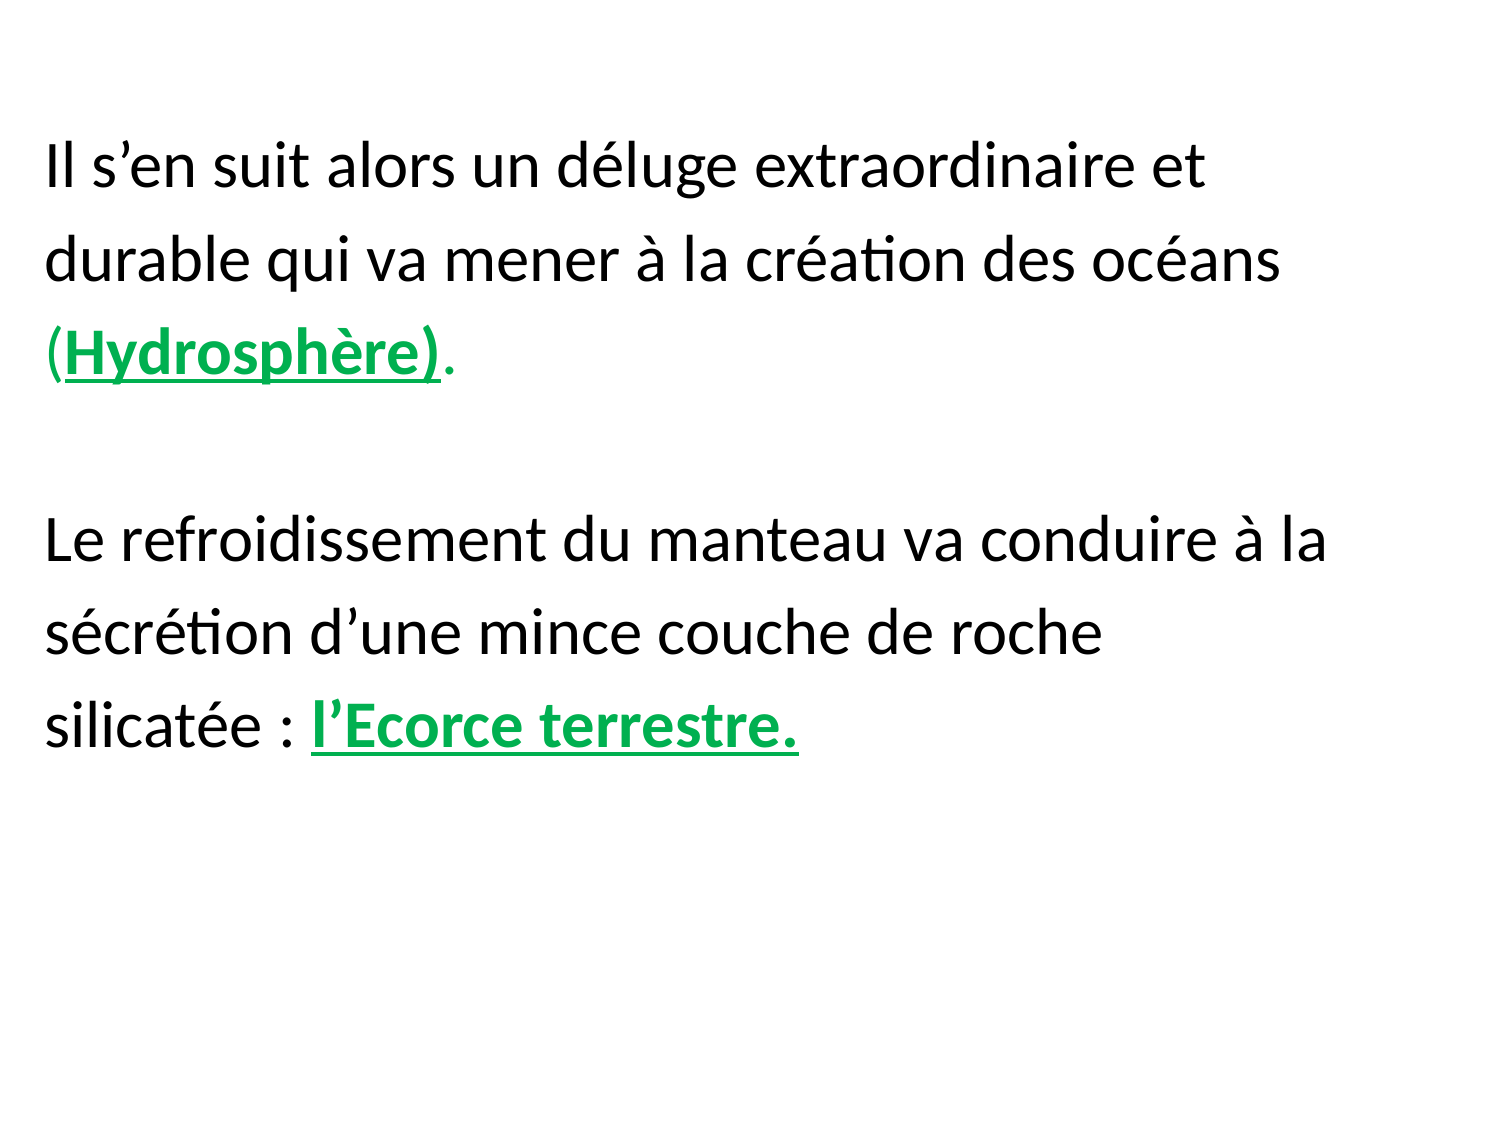

Il s’en suit alors un déluge extraordinaire et
durable qui va mener à la création des océans
(Hydrosphère).

Le refroidissement du manteau va conduire à la
sécrétion d’une mince couche de roche
silicatée : l’Ecorce terrestre.